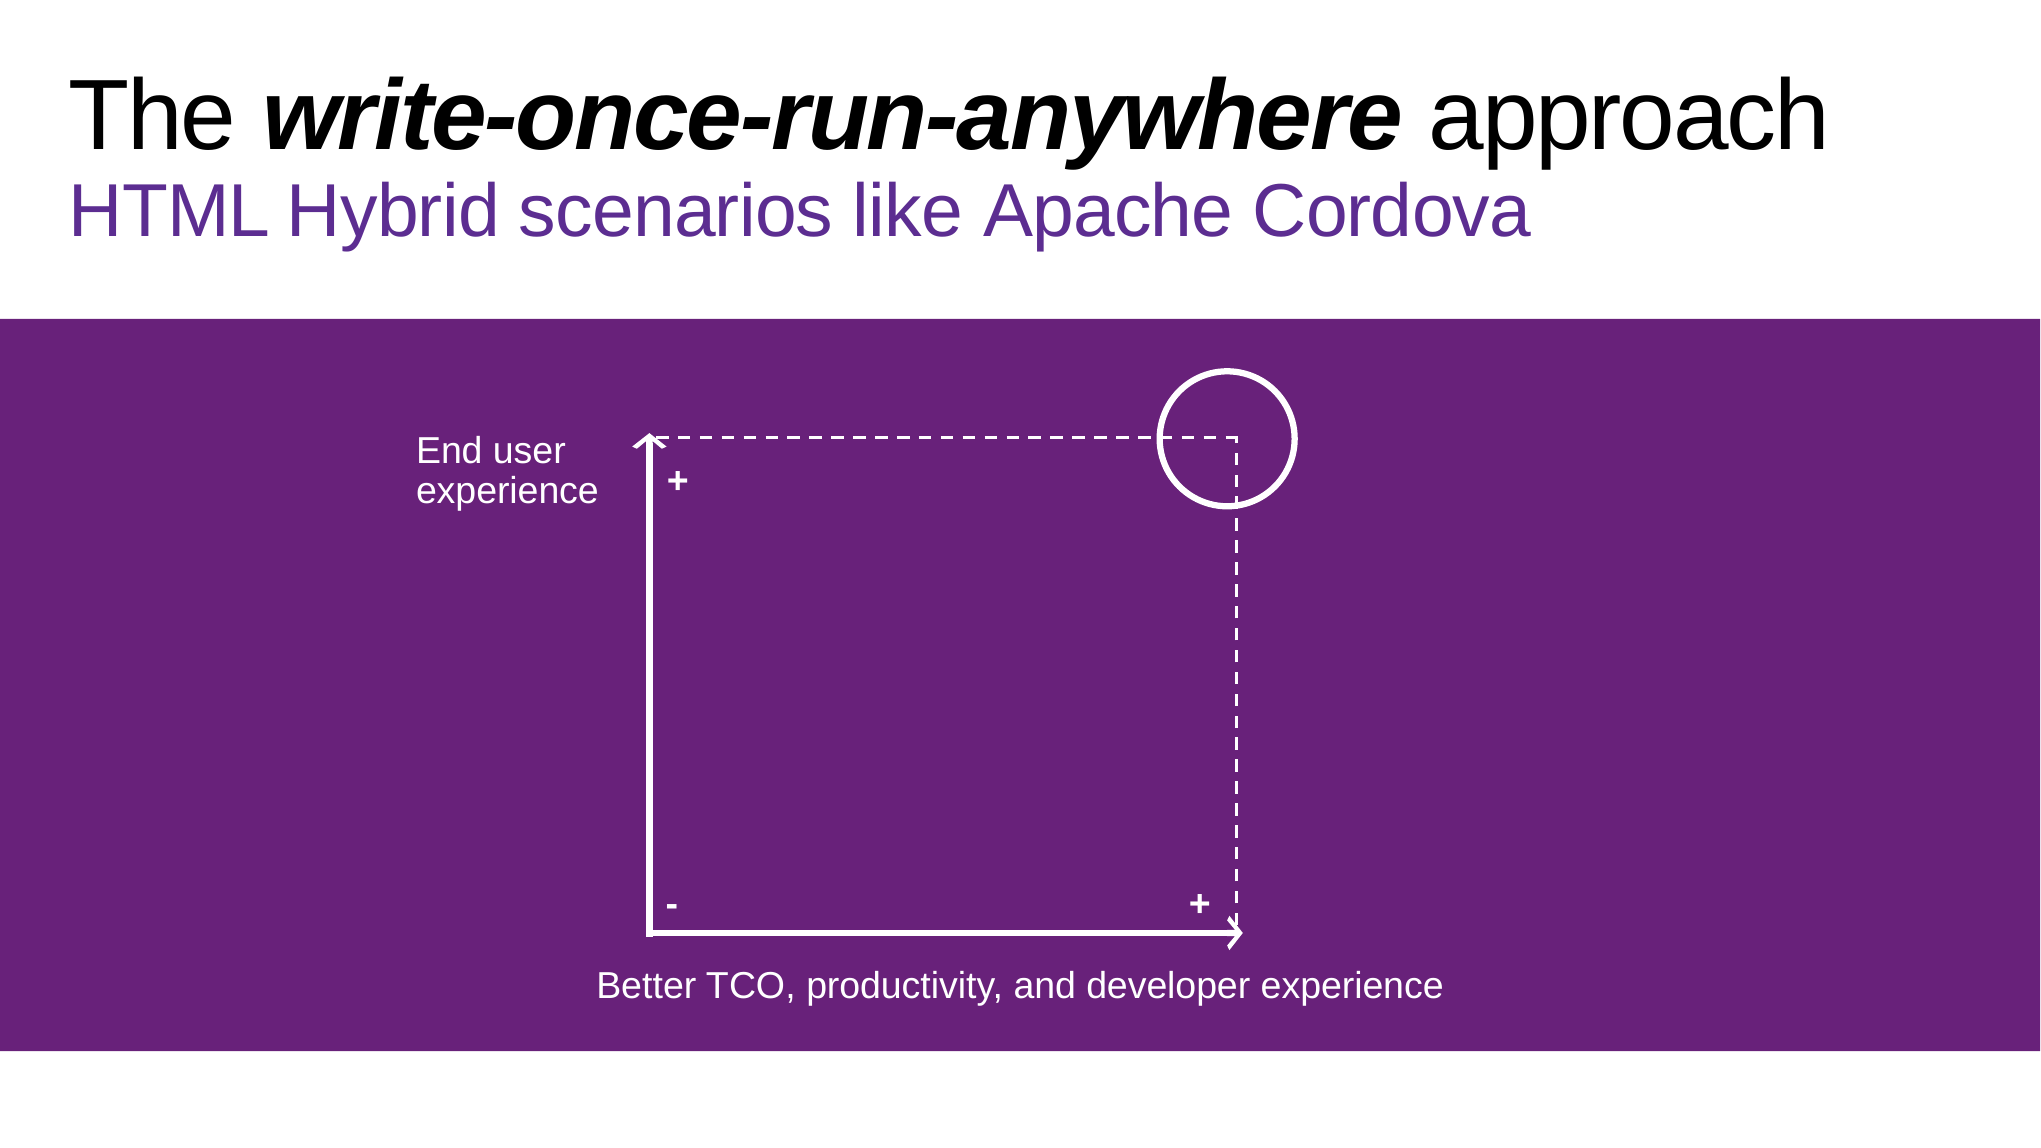

# The write-once-run-anywhere approach HTML Hybrid scenarios like Apache Cordova

End user
experience
+
-
+
Better TCO, productivity, and developer experience